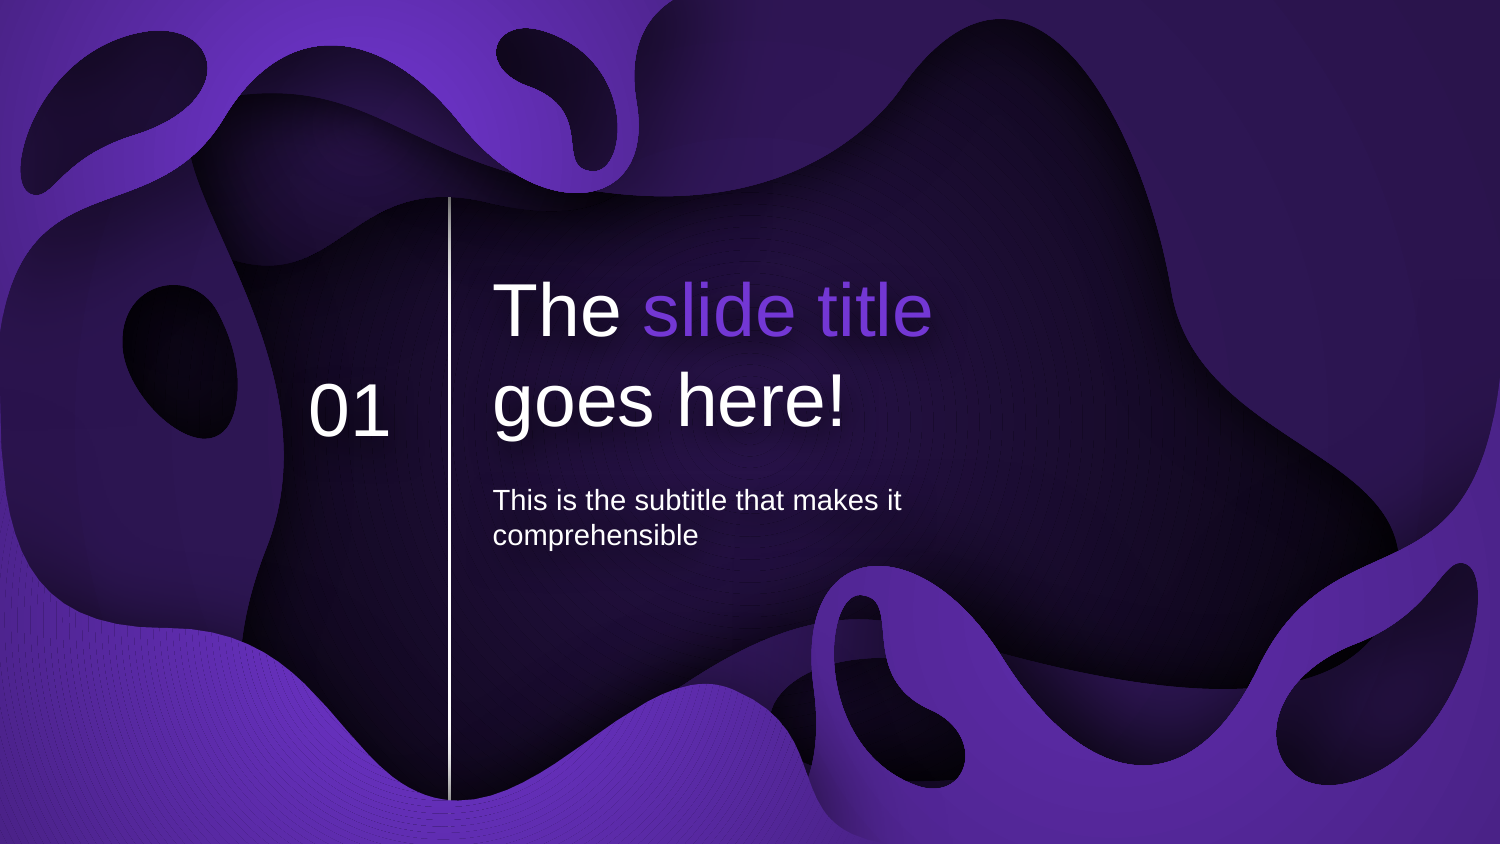

# The slide title goes here!
01
This is the subtitle that makes it comprehensible